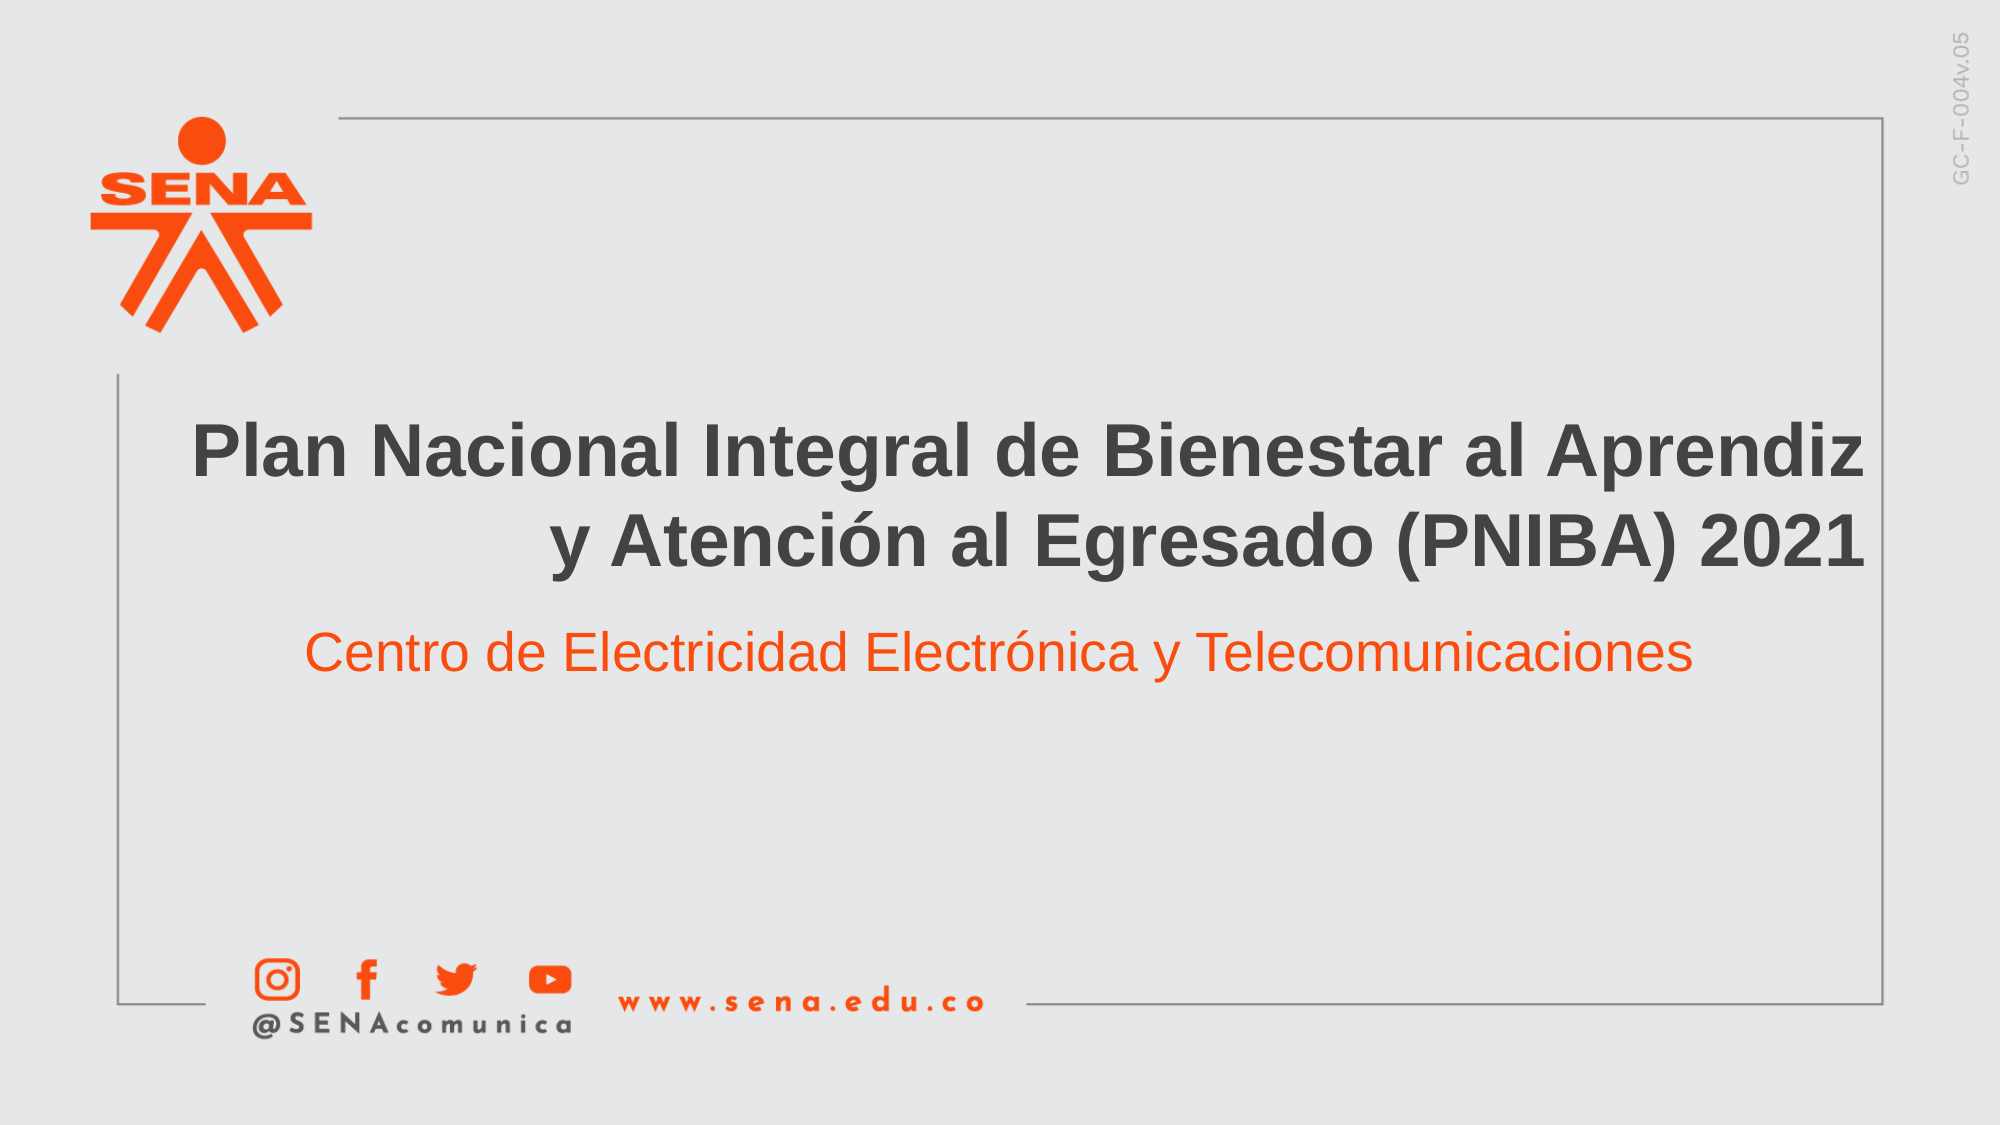

Plan Nacional Integral de Bienestar al Aprendiz y Atención al Egresado (PNIBA) 2021
Centro de Electricidad Electrónica y Telecomunicaciones